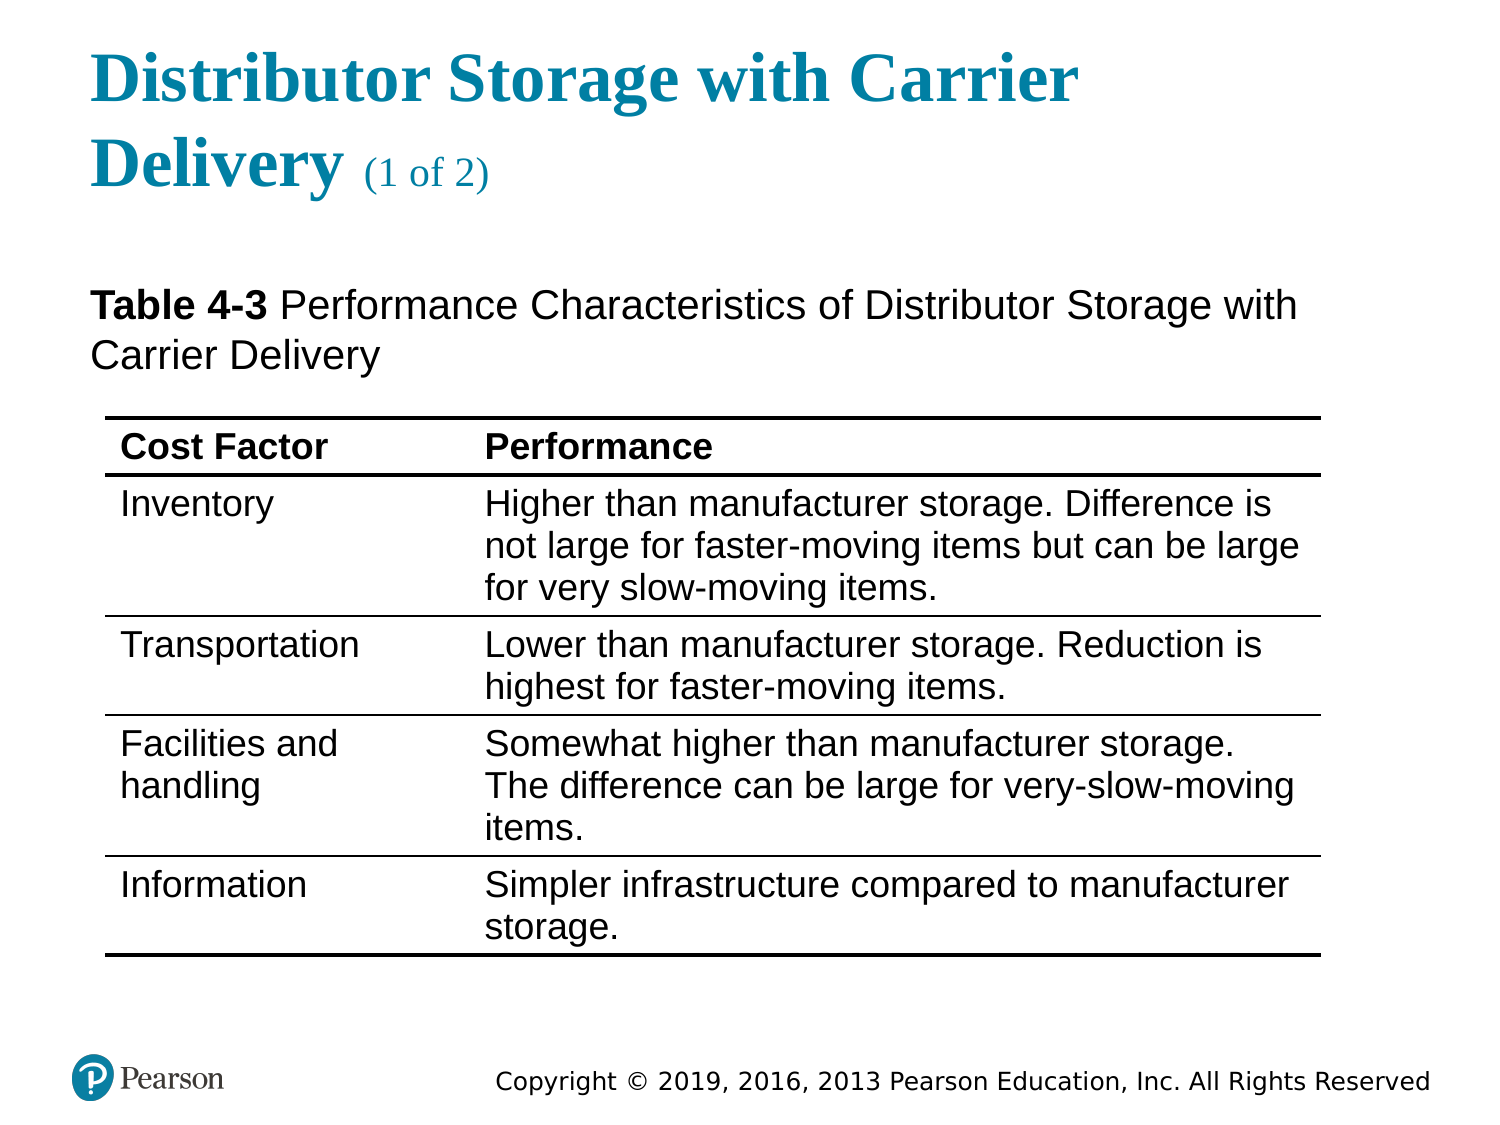

# Distributor Storage with Carrier Delivery (1 of 2)
Table 4-3 Performance Characteristics of Distributor Storage with Carrier Delivery
| Cost Factor | Performance |
| --- | --- |
| Inventory | Higher than manufacturer storage. Difference is not large for faster-moving items but can be large for very slow-moving items. |
| Transportation | Lower than manufacturer storage. Reduction is highest for faster-moving items. |
| Facilities and handling | Somewhat higher than manufacturer storage. The difference can be large for very-slow-moving items. |
| Information | Simpler infrastructure compared to manufacturer storage. |